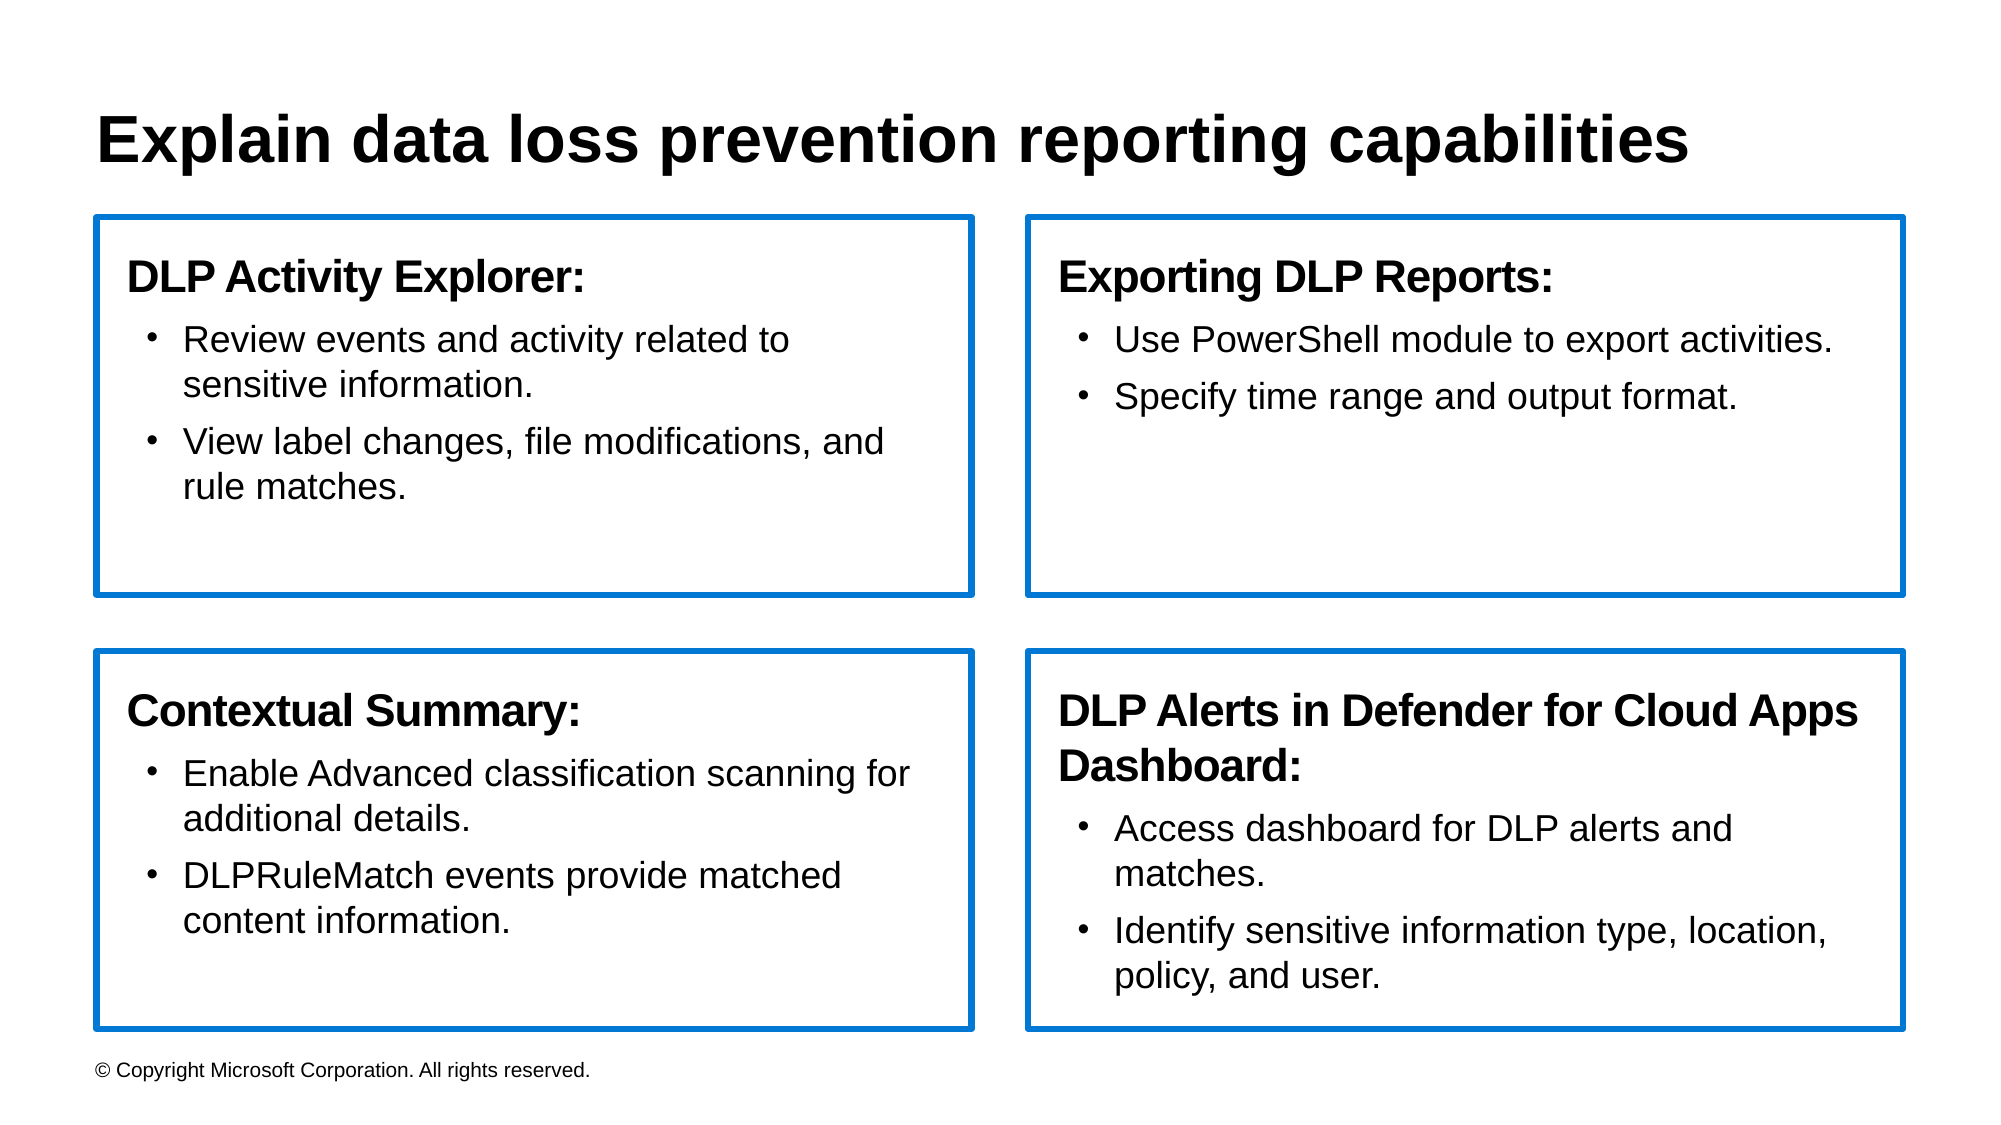

# Explain data loss prevention reporting capabilities
DLP Activity Explorer:
Review events and activity related to sensitive information.
View label changes, file modifications, and
rule matches.
Exporting DLP Reports:
Use PowerShell module to export activities.
Specify time range and output format.
Contextual Summary:
Enable Advanced classification scanning for additional details.
DLPRuleMatch events provide matched content information.
DLP Alerts in Defender for Cloud Apps Dashboard:
Access dashboard for DLP alerts and matches.
Identify sensitive information type, location, policy, and user.